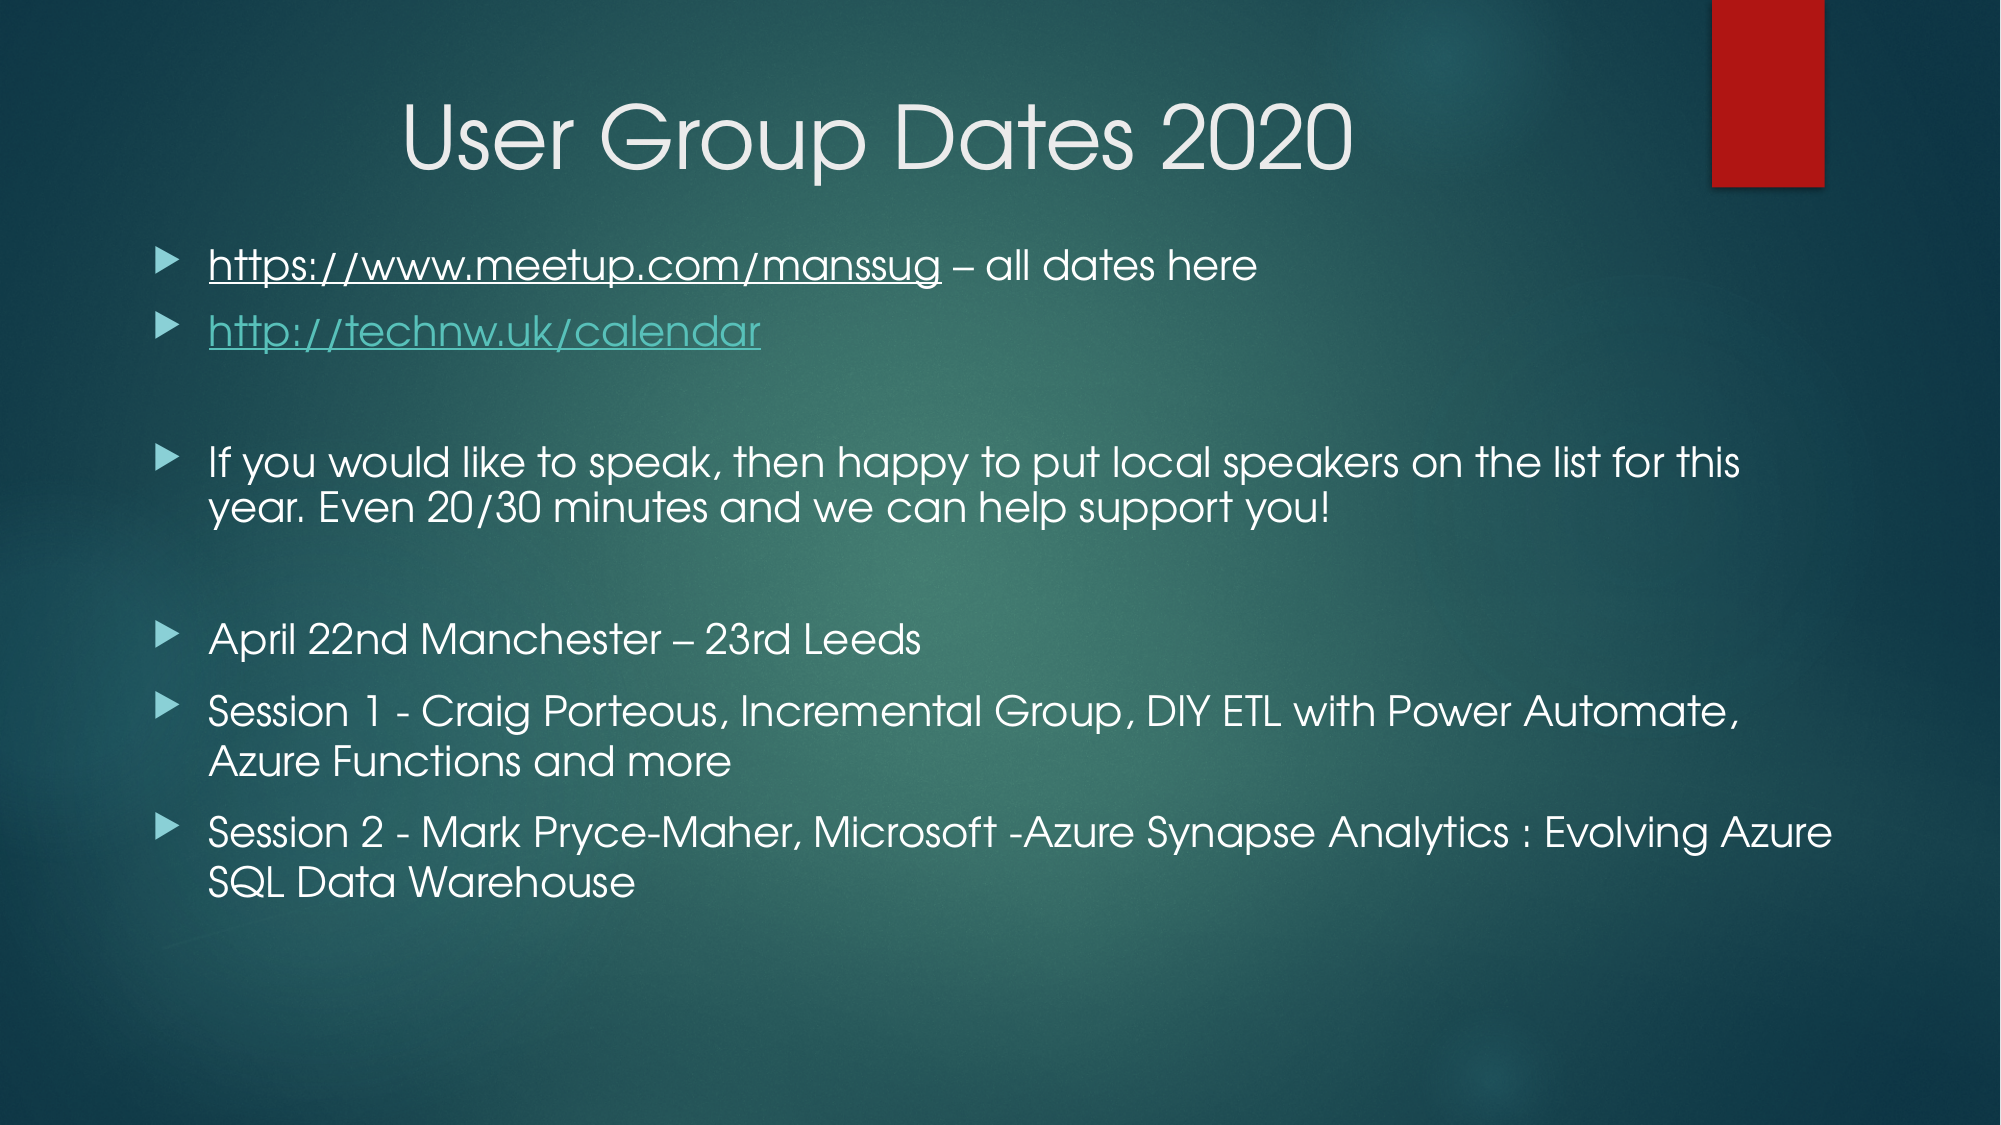

# User Group Dates 2020
https://www.meetup.com/manssug – all dates here
http://technw.uk/calendar

If you would like to speak, then happy to put local speakers on the list for this year. Even 20/30 minutes and we can help support you!

April 22nd Manchester – 23rd Leeds
Session 1 - Craig Porteous, Incremental Group, DIY ETL with Power Automate, Azure Functions and more
Session 2 - Mark Pryce-Maher, Microsoft -Azure Synapse Analytics : Evolving Azure SQL Data Warehouse